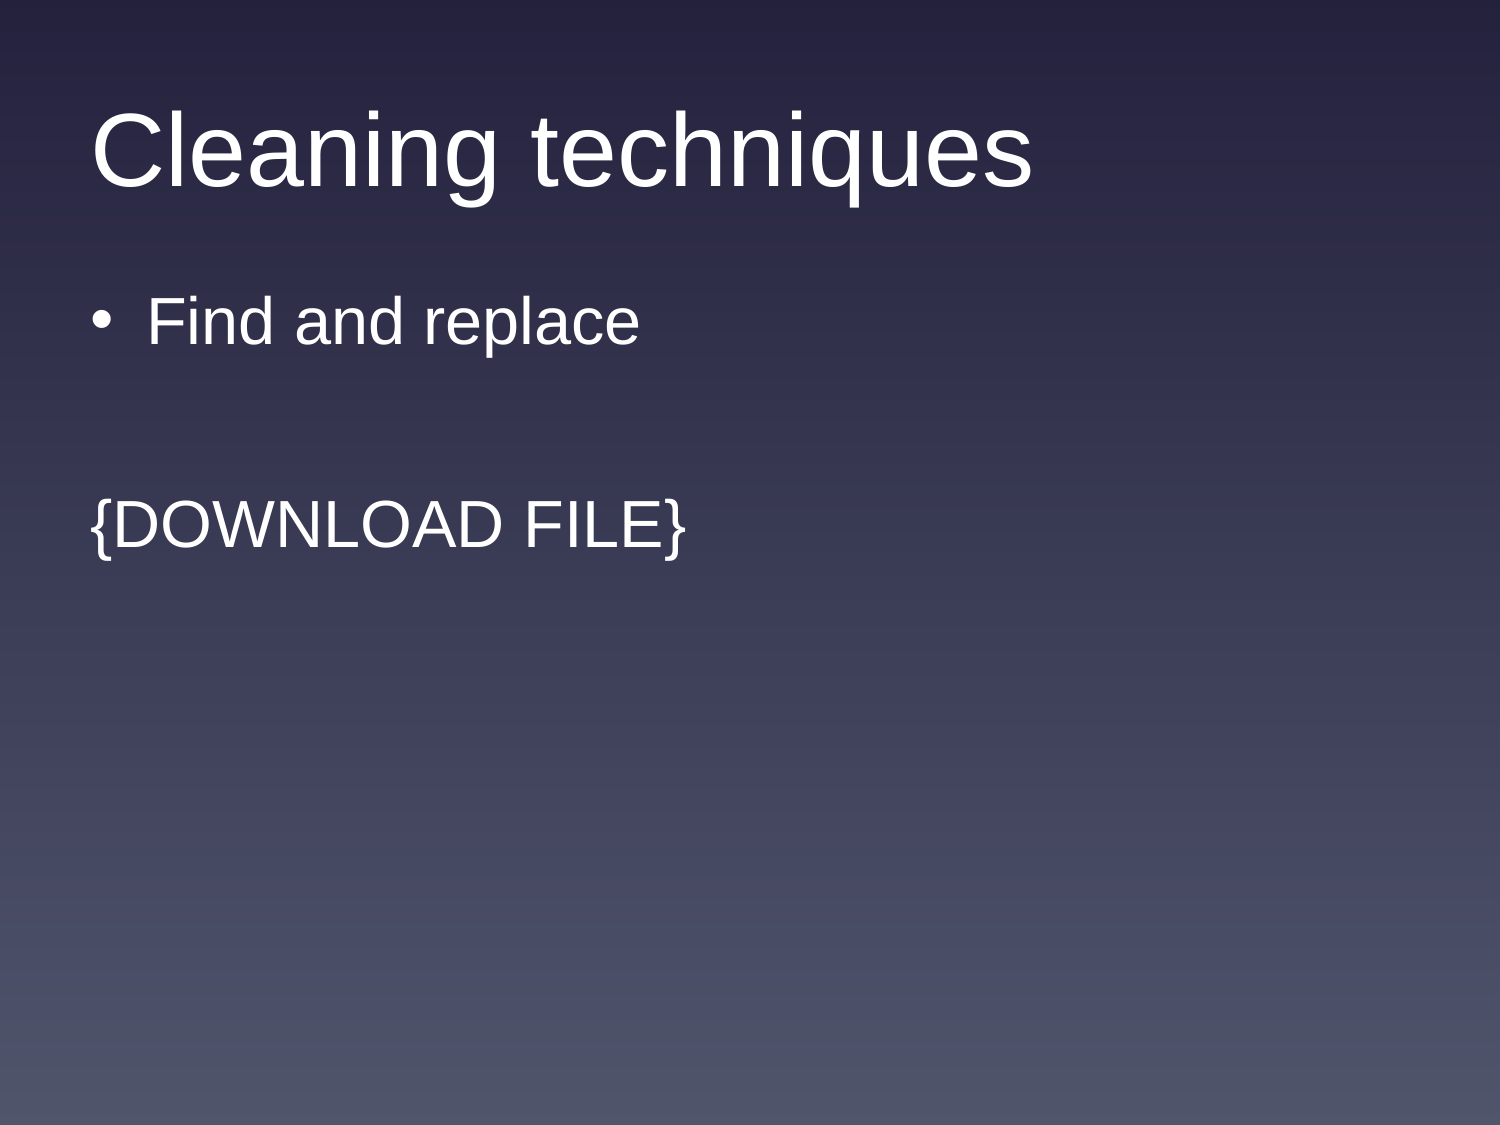

# Cleaning techniques
Find and replace

{DOWNLOAD FILE}